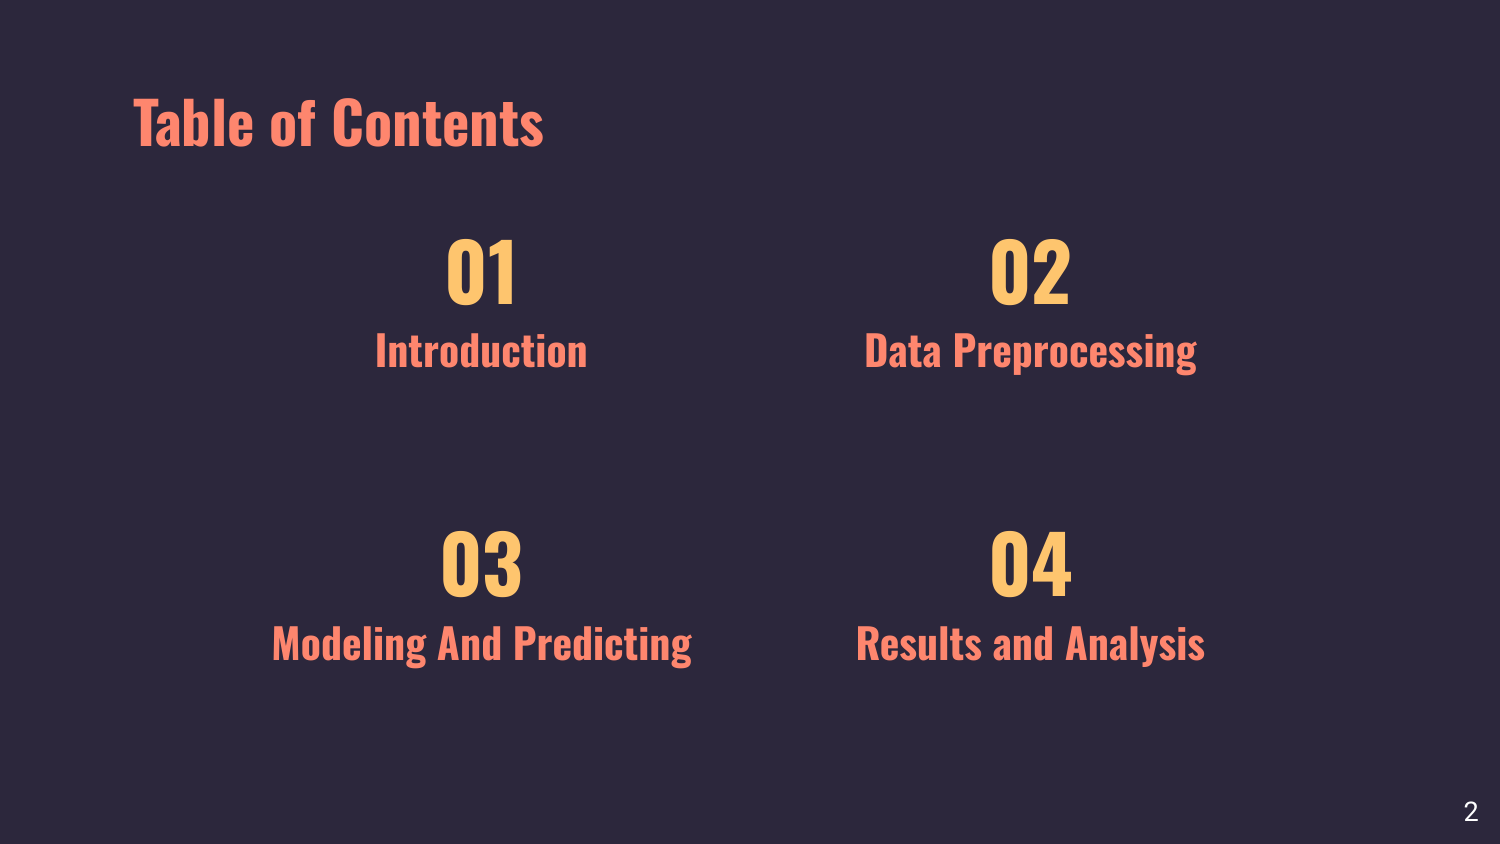

# Table of Contents
01
02
Introduction
Data Preprocessing
03
04
Modeling And Predicting
Results and Analysis
2